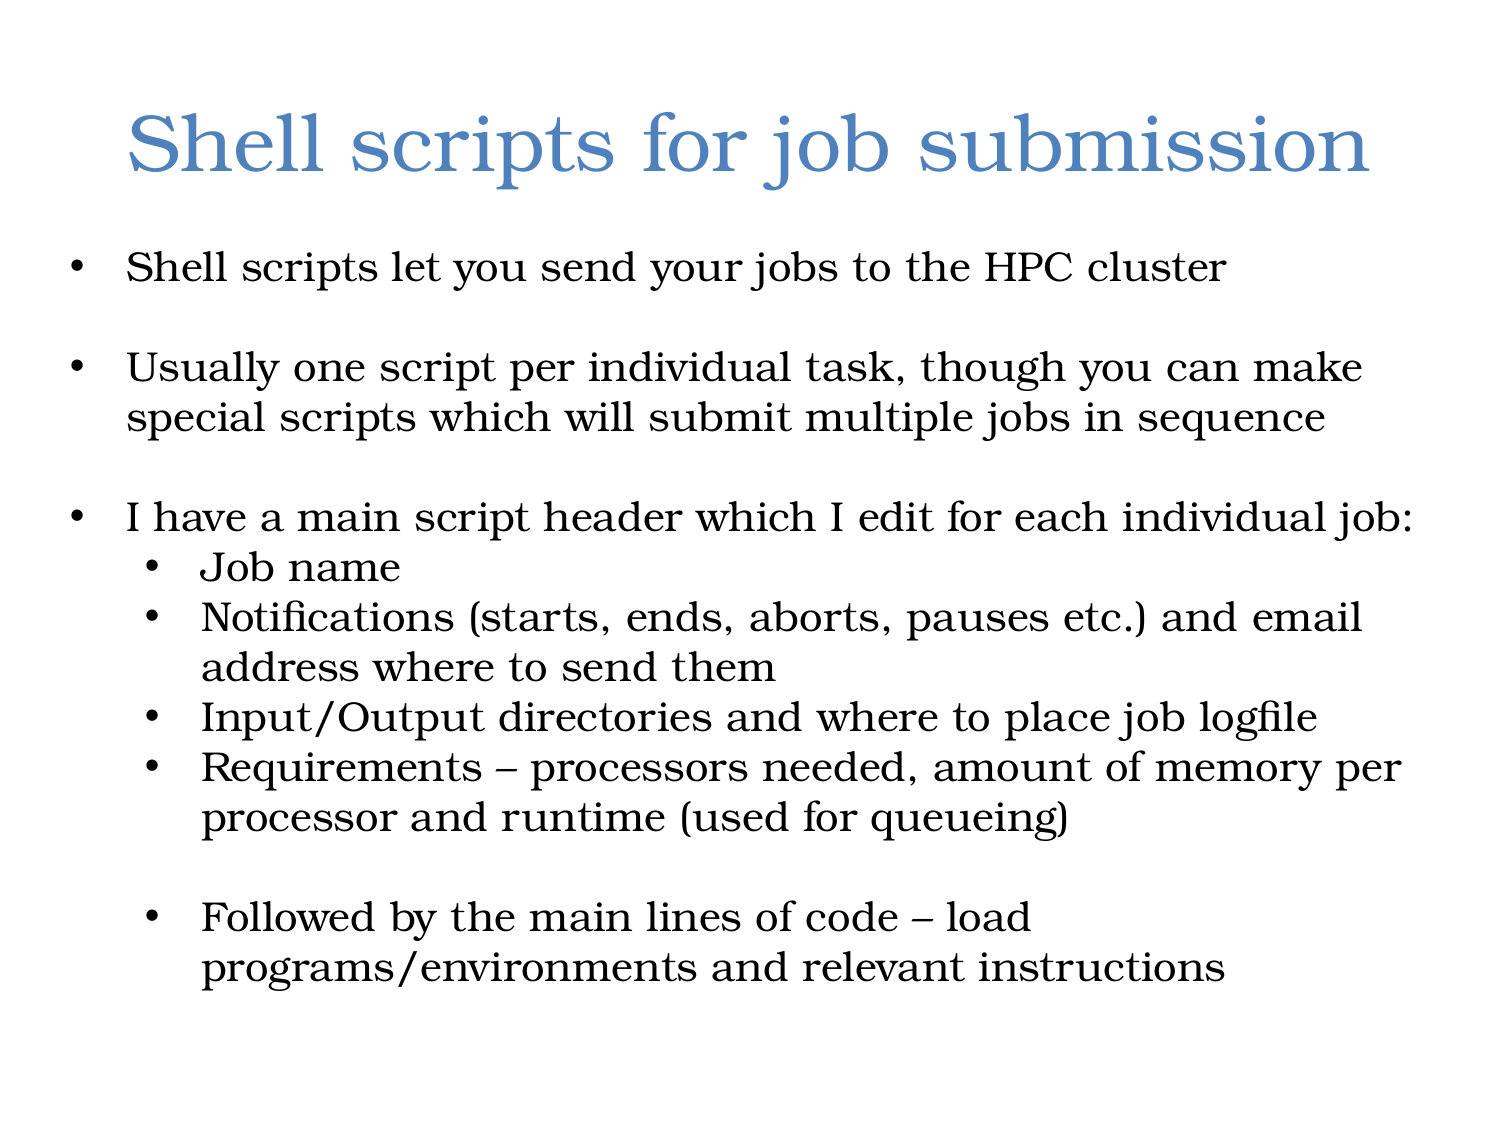

Shell scripts for job submission
Shell scripts let you send your jobs to the HPC cluster

Usually one script per individual task, though you can make special scripts which will submit multiple jobs in sequence

I have a main script header which I edit for each individual job:
Job name
Notifications (starts, ends, aborts, pauses etc.) and email address where to send them
Input/Output directories and where to place job logfile
Requirements – processors needed, amount of memory per processor and runtime (used for queueing)

Followed by the main lines of code – load programs/environments and relevant instructions